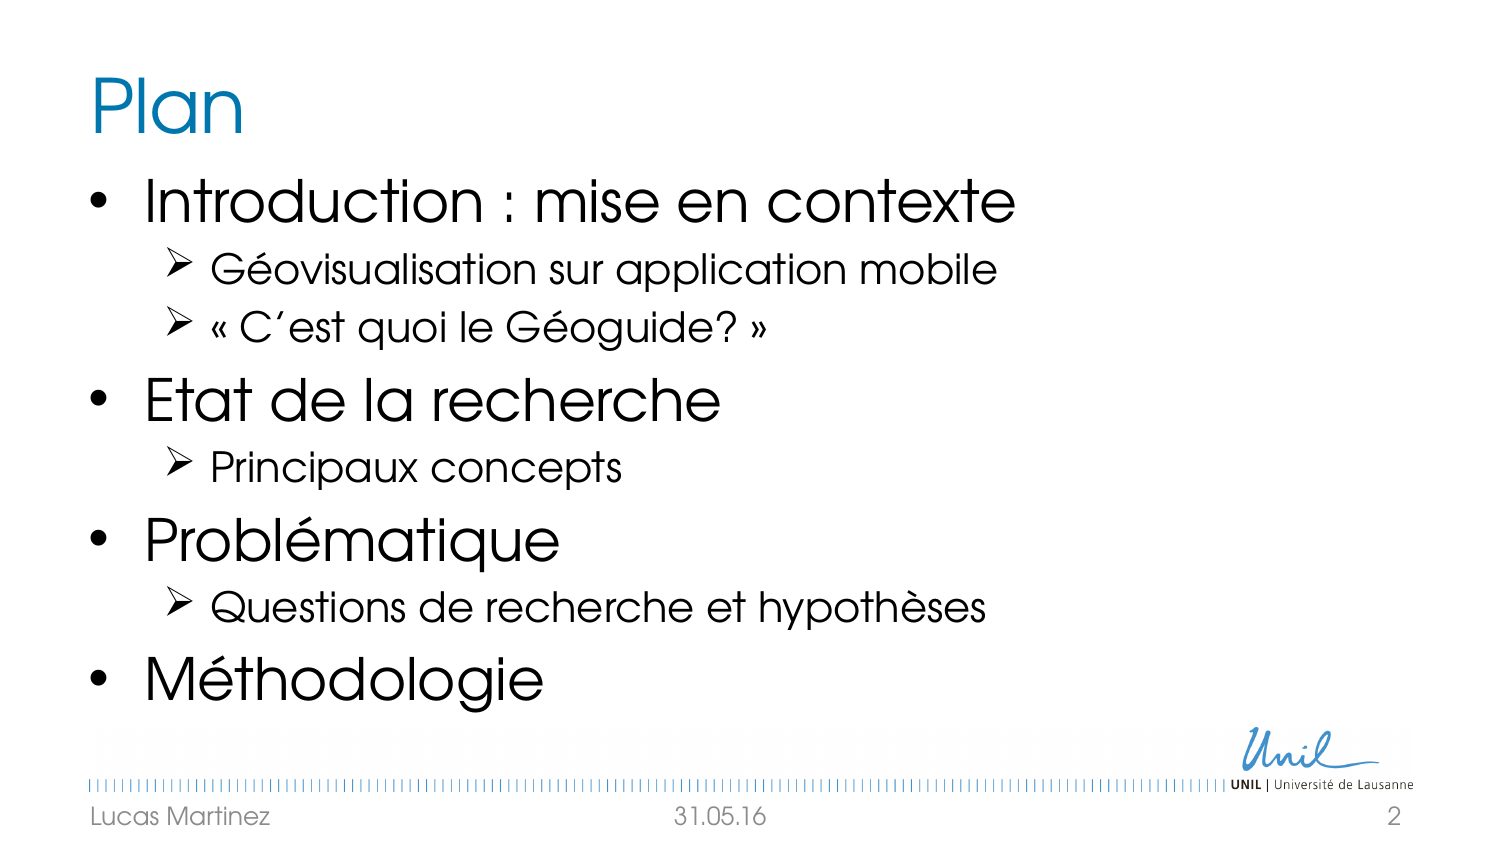

# Plan
Introduction : mise en contexte
Géovisualisation sur application mobile
« C’est quoi le Géoguide? »
Etat de la recherche
Principaux concepts
Problématique
Questions de recherche et hypothèses
Méthodologie
Lucas Martinez
31.05.16
2